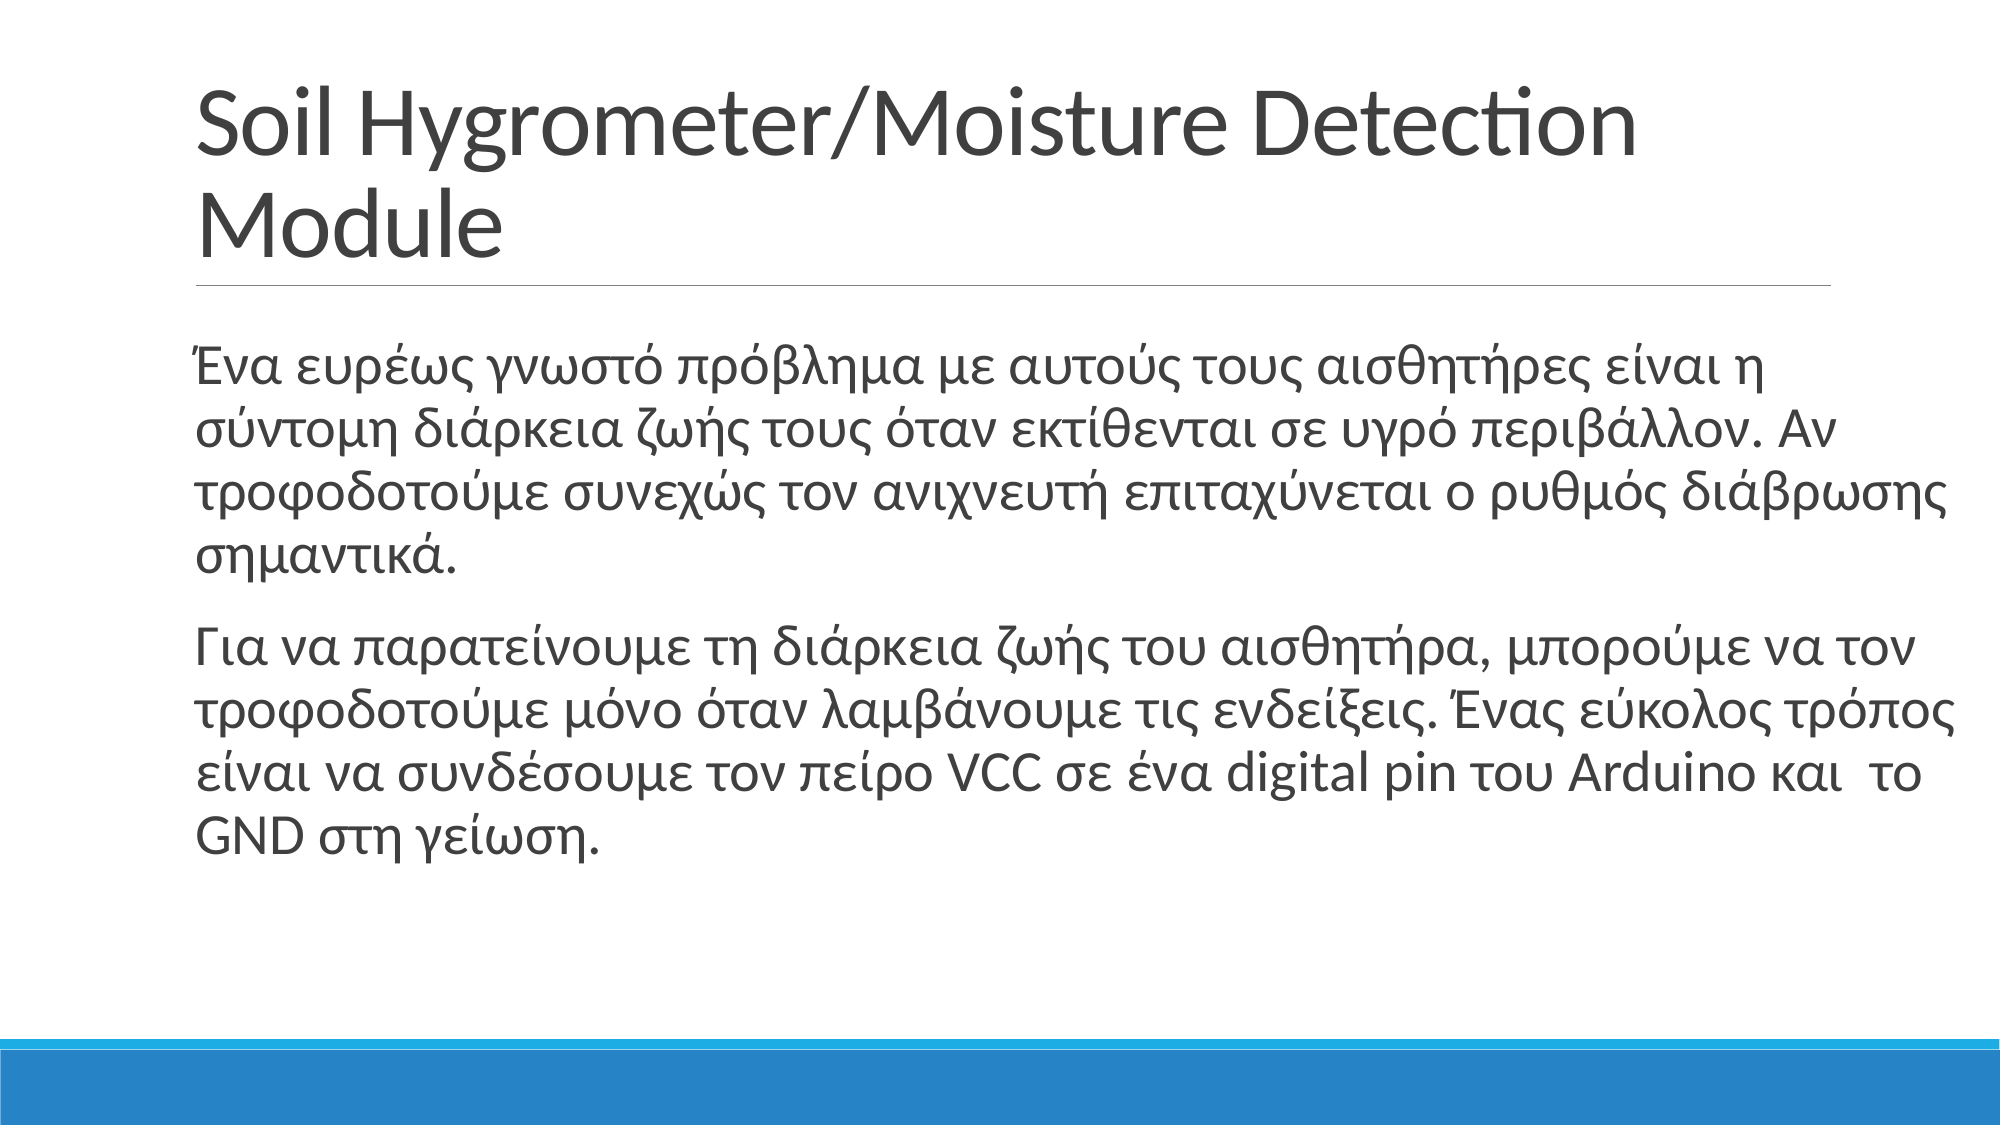

# Soil Hygrometer/Moisture Detection Module
Ένα ευρέως γνωστό πρόβλημα με αυτούς τους αισθητήρες είναι η σύντομη διάρκεια ζωής τους όταν εκτίθενται σε υγρό περιβάλλον. Αν τροφοδοτούμε συνεχώς τον ανιχνευτή επιταχύνεται ο ρυθμός διάβρωσης σημαντικά.
Για να παρατείνουμε τη διάρκεια ζωής του αισθητήρα, μπορούμε να τον τροφοδοτούμε μόνο όταν λαμβάνουμε τις ενδείξεις. Ένας εύκολος τρόπος είναι να συνδέσουμε τον πείρο VCC σε ένα digital pin του Arduino και  το GND στη γείωση.